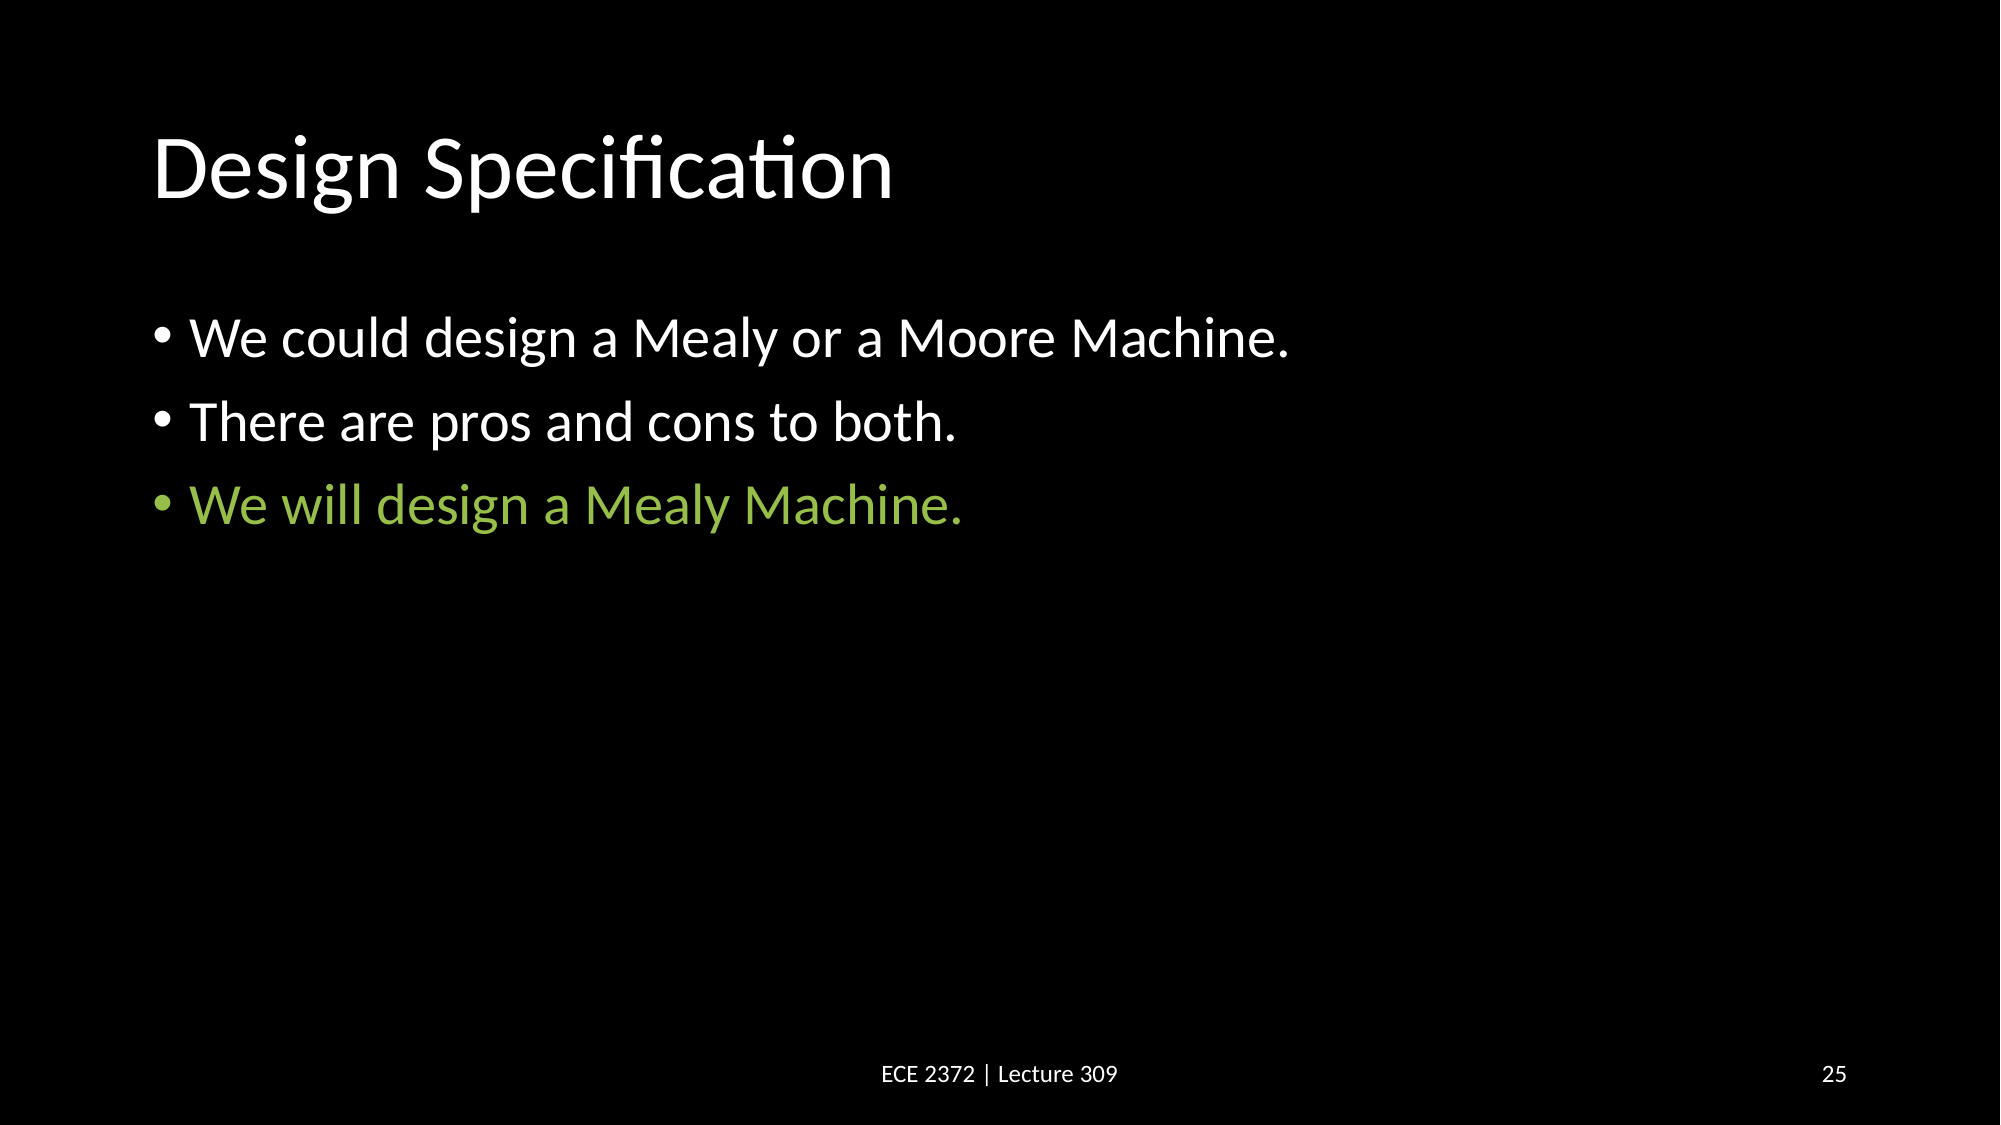

# Design Specification
We could design a Mealy or a Moore Machine.
There are pros and cons to both.
We will design a Mealy Machine.
ECE 2372 | Lecture 309
25